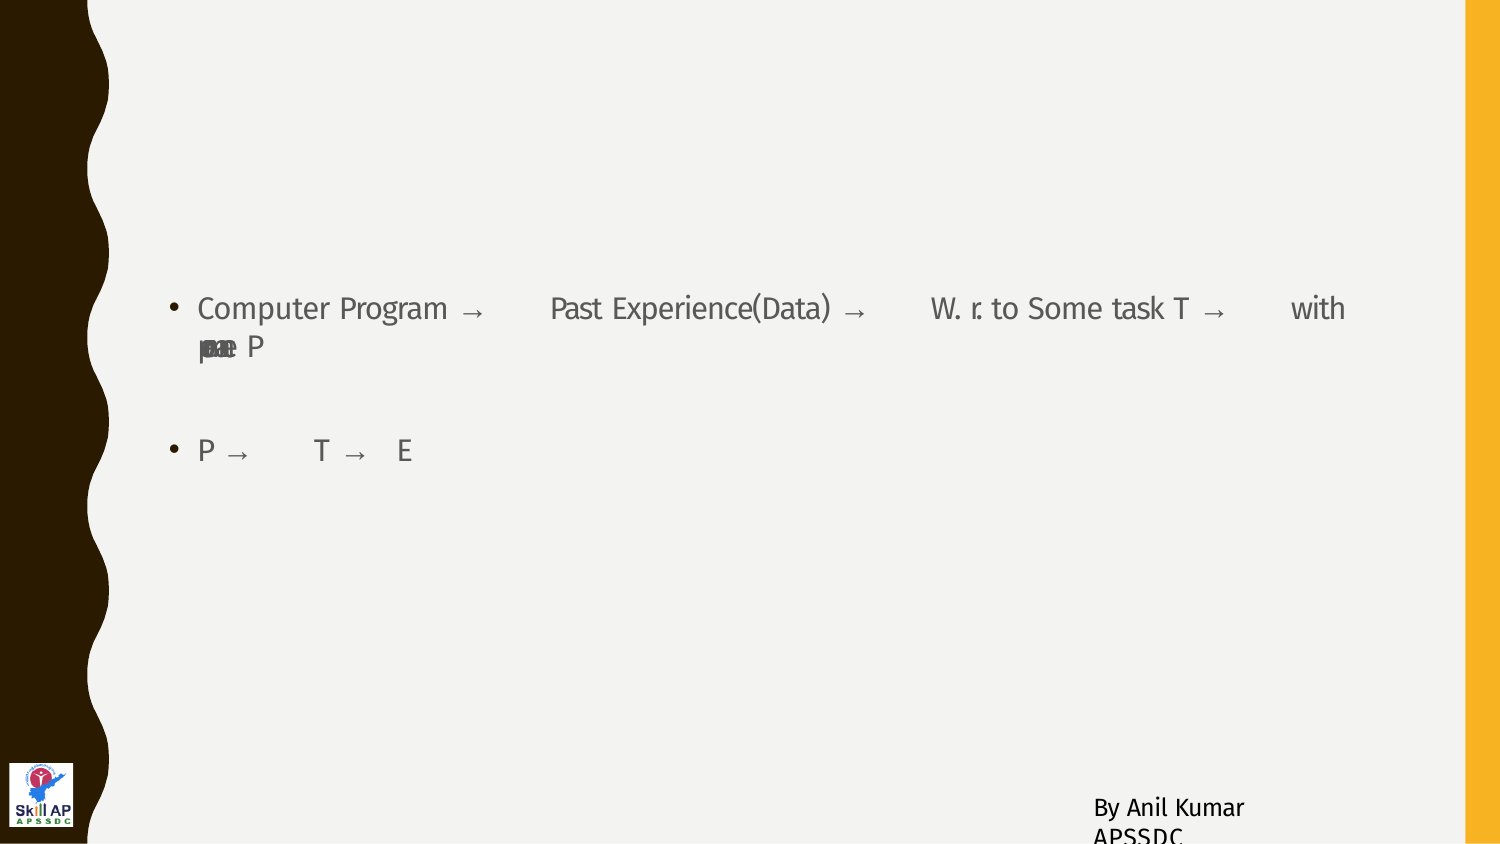

Computer Program → Past Experience(Data) → W. r. to Some task T → with  perromance P

P → T →E
By Anil Kumar APSSDC
17